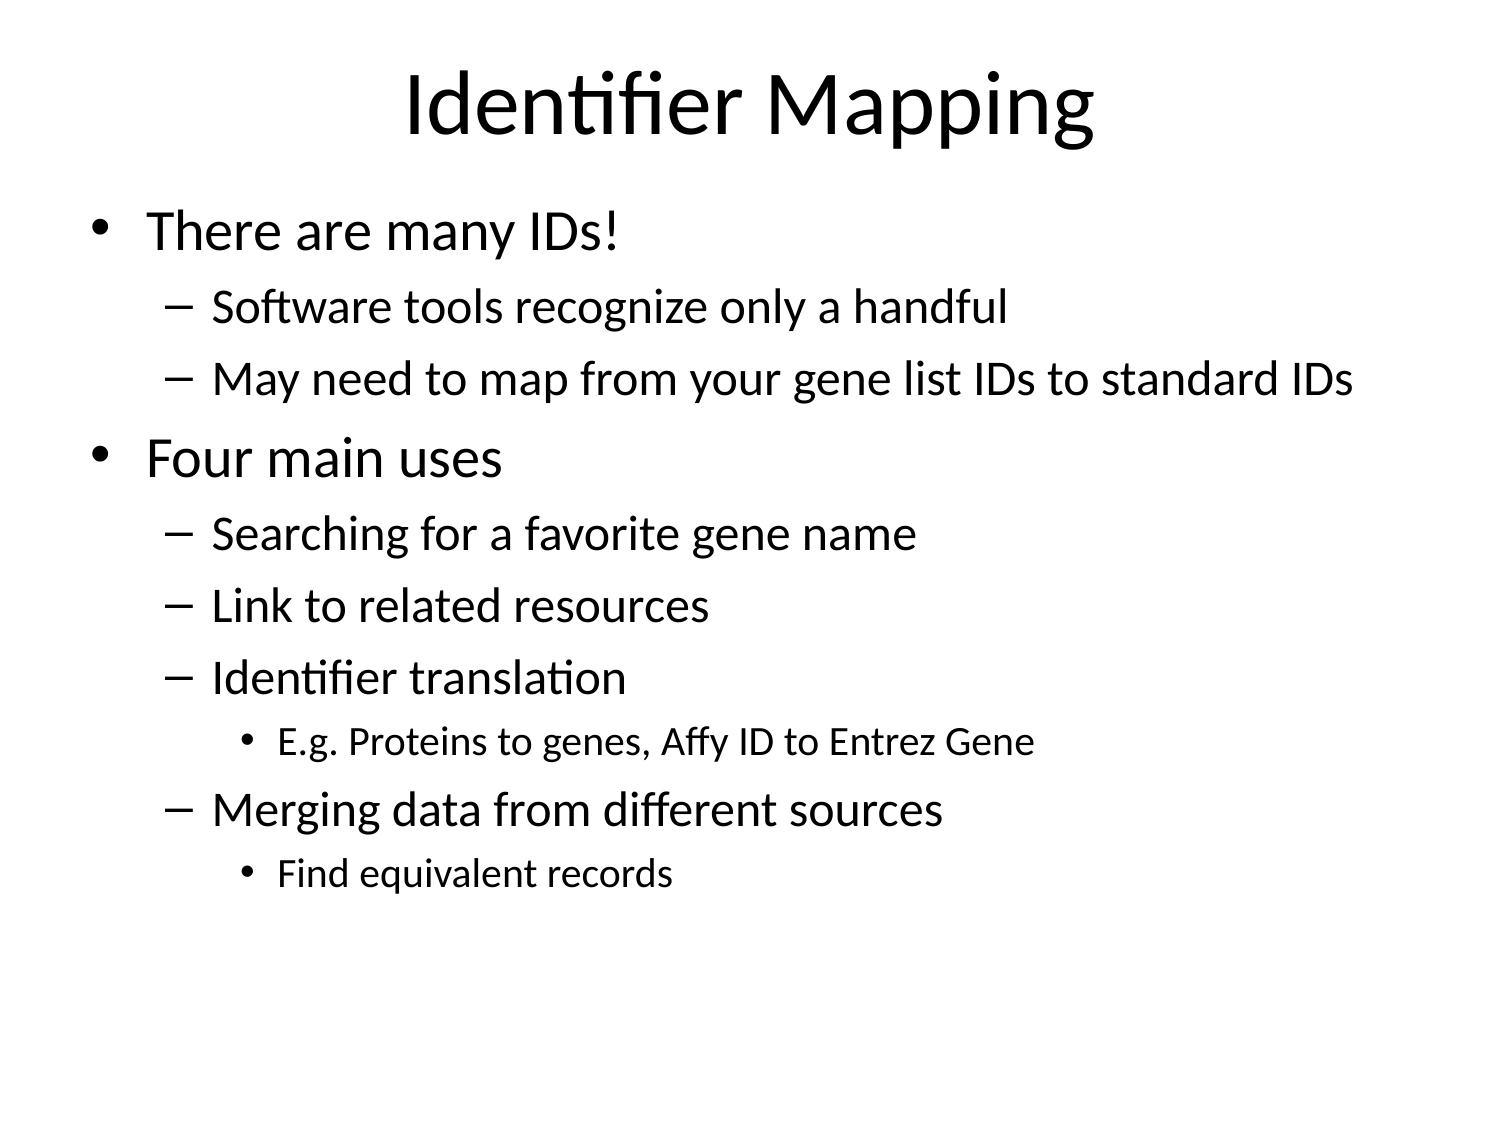

Identifier Mapping
There are many IDs!
Software tools recognize only a handful
May need to map from your gene list IDs to standard IDs
Four main uses
Searching for a favorite gene name
Link to related resources
Identifier translation
E.g. Proteins to genes, Affy ID to Entrez Gene
Merging data from different sources
Find equivalent records